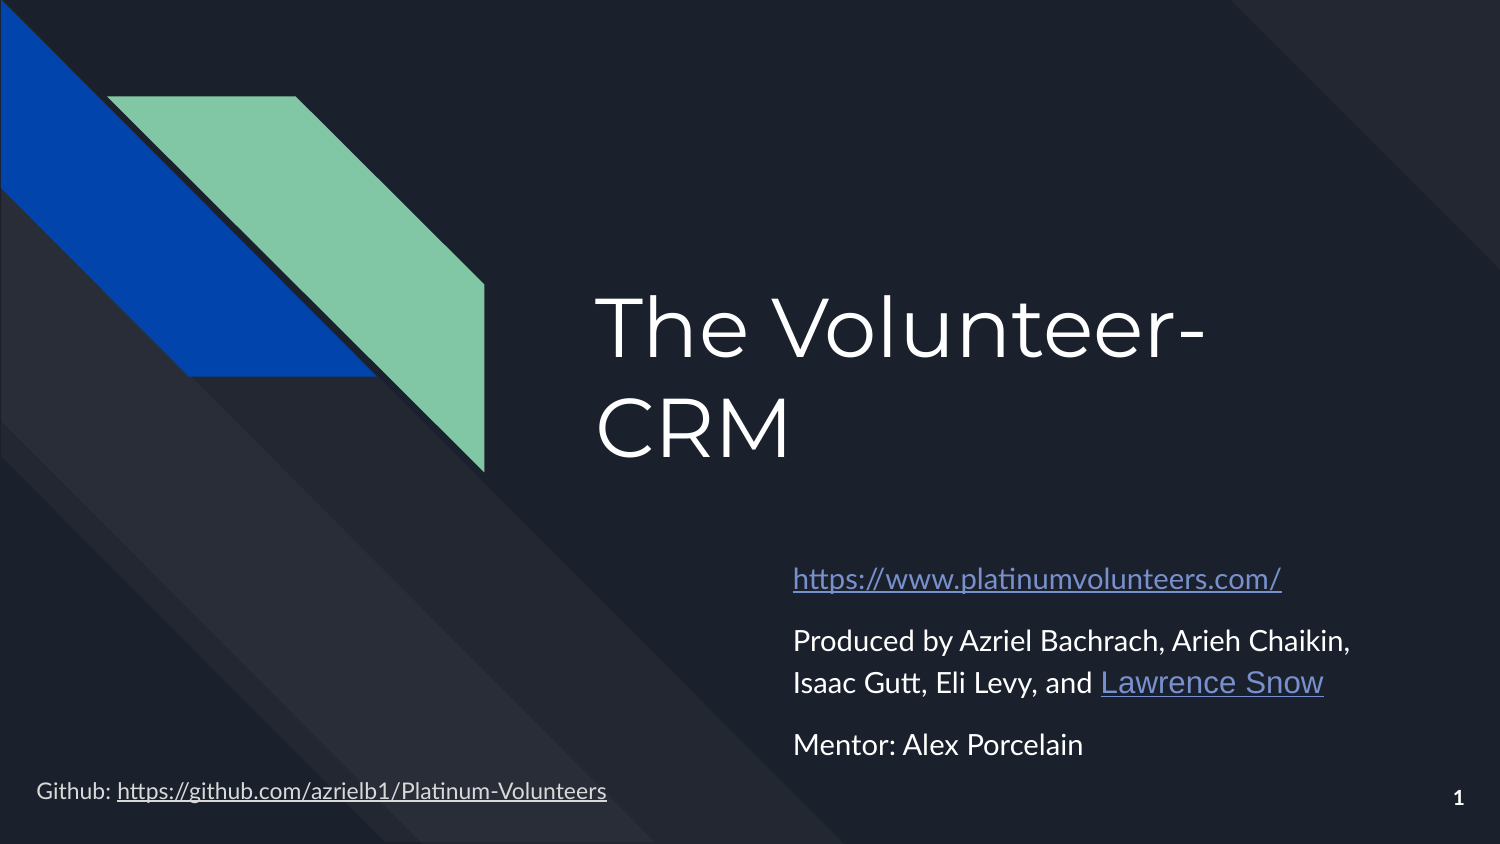

# The Volunteer-CRM
https://www.platinumvolunteers.com/
Produced by Azriel Bachrach, Arieh Chaikin, Isaac Gutt, Eli Levy, and Lawrence Snow
Mentor: Alex Porcelain
Github: https://github.com/azrielb1/Platinum-Volunteers
1